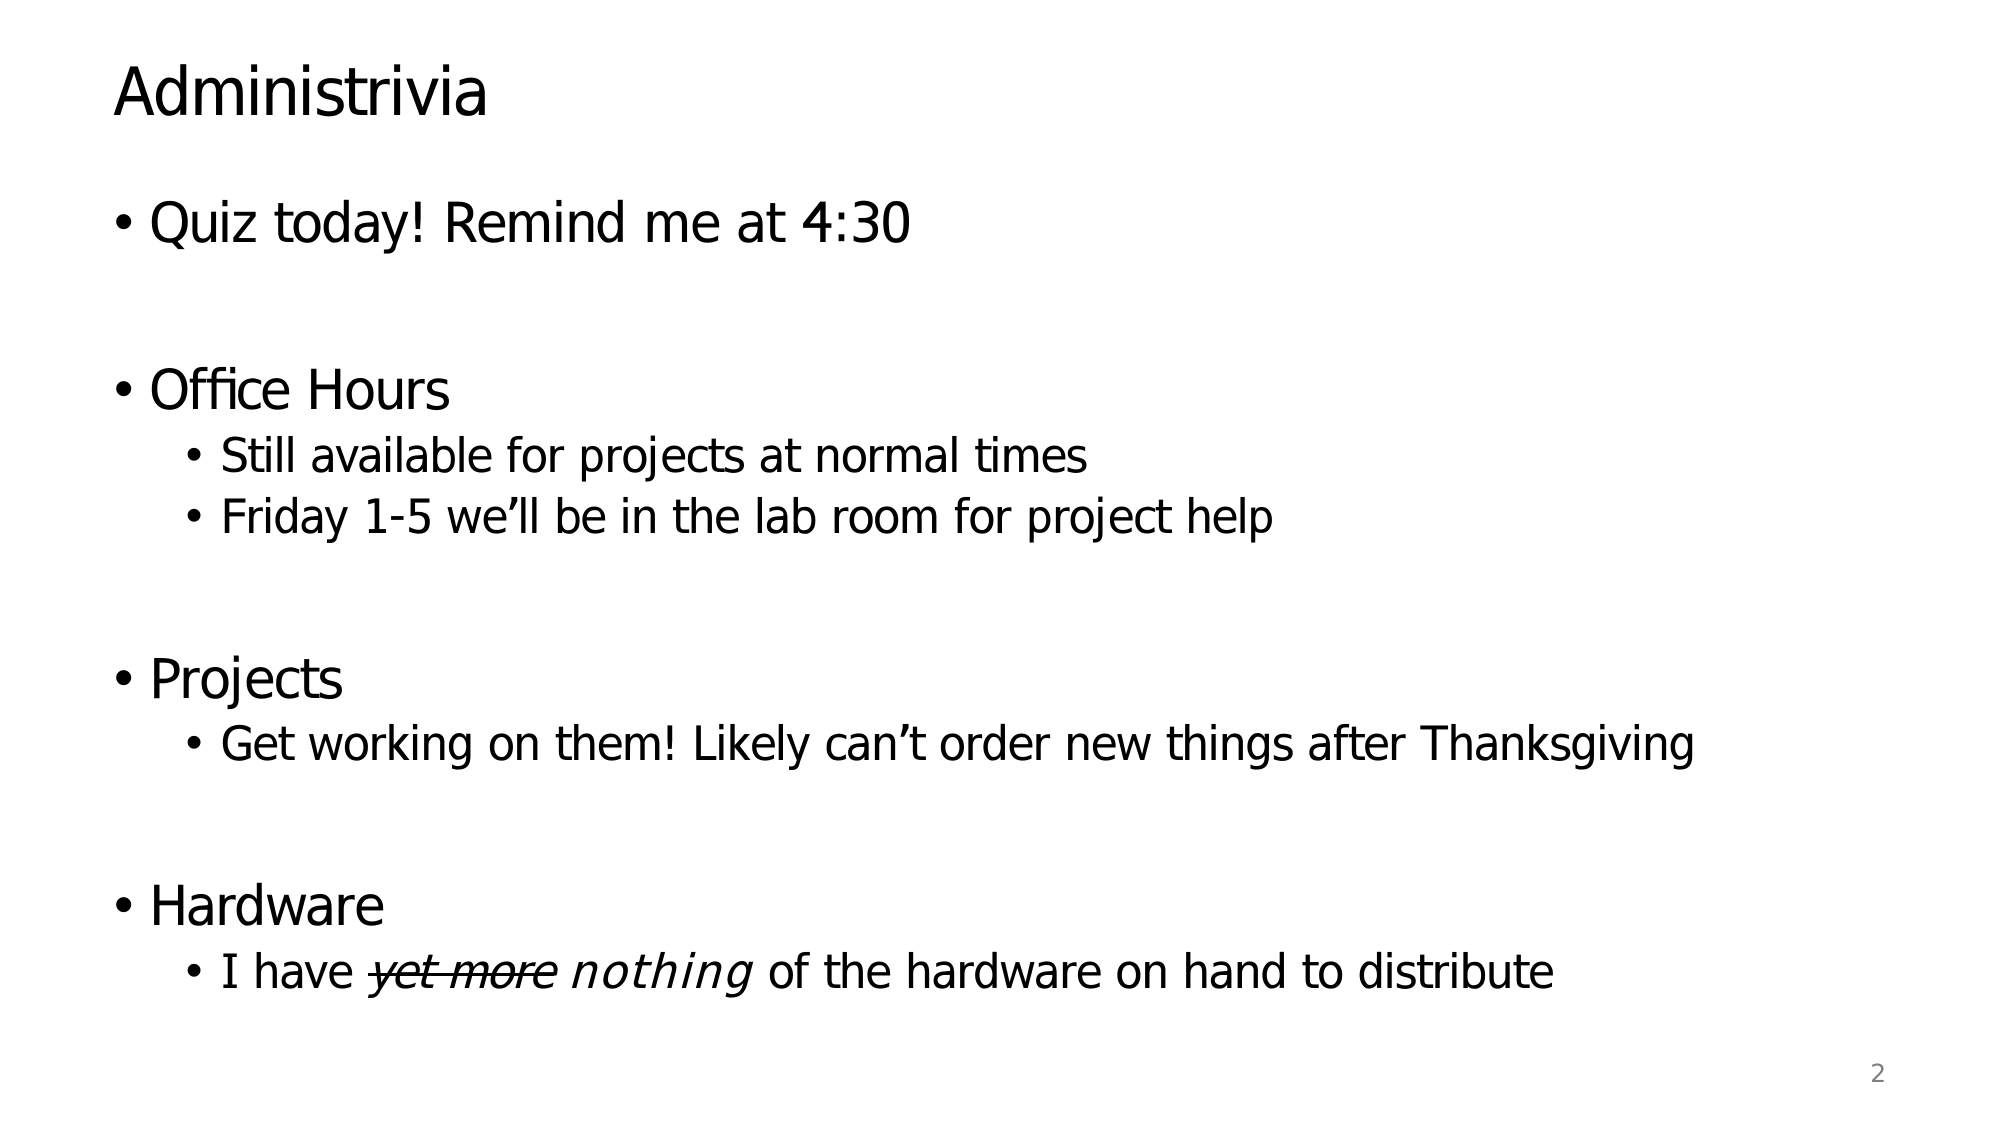

# Administrivia
Quiz today! Remind me at 4:30

Office Hours
Still available for projects at normal times
Friday 1-5 we’ll be in the lab room for project help

Projects
Get working on them! Likely can’t order new things after Thanksgiving

Hardware
I have yet more nothing of the hardware on hand to distribute

2